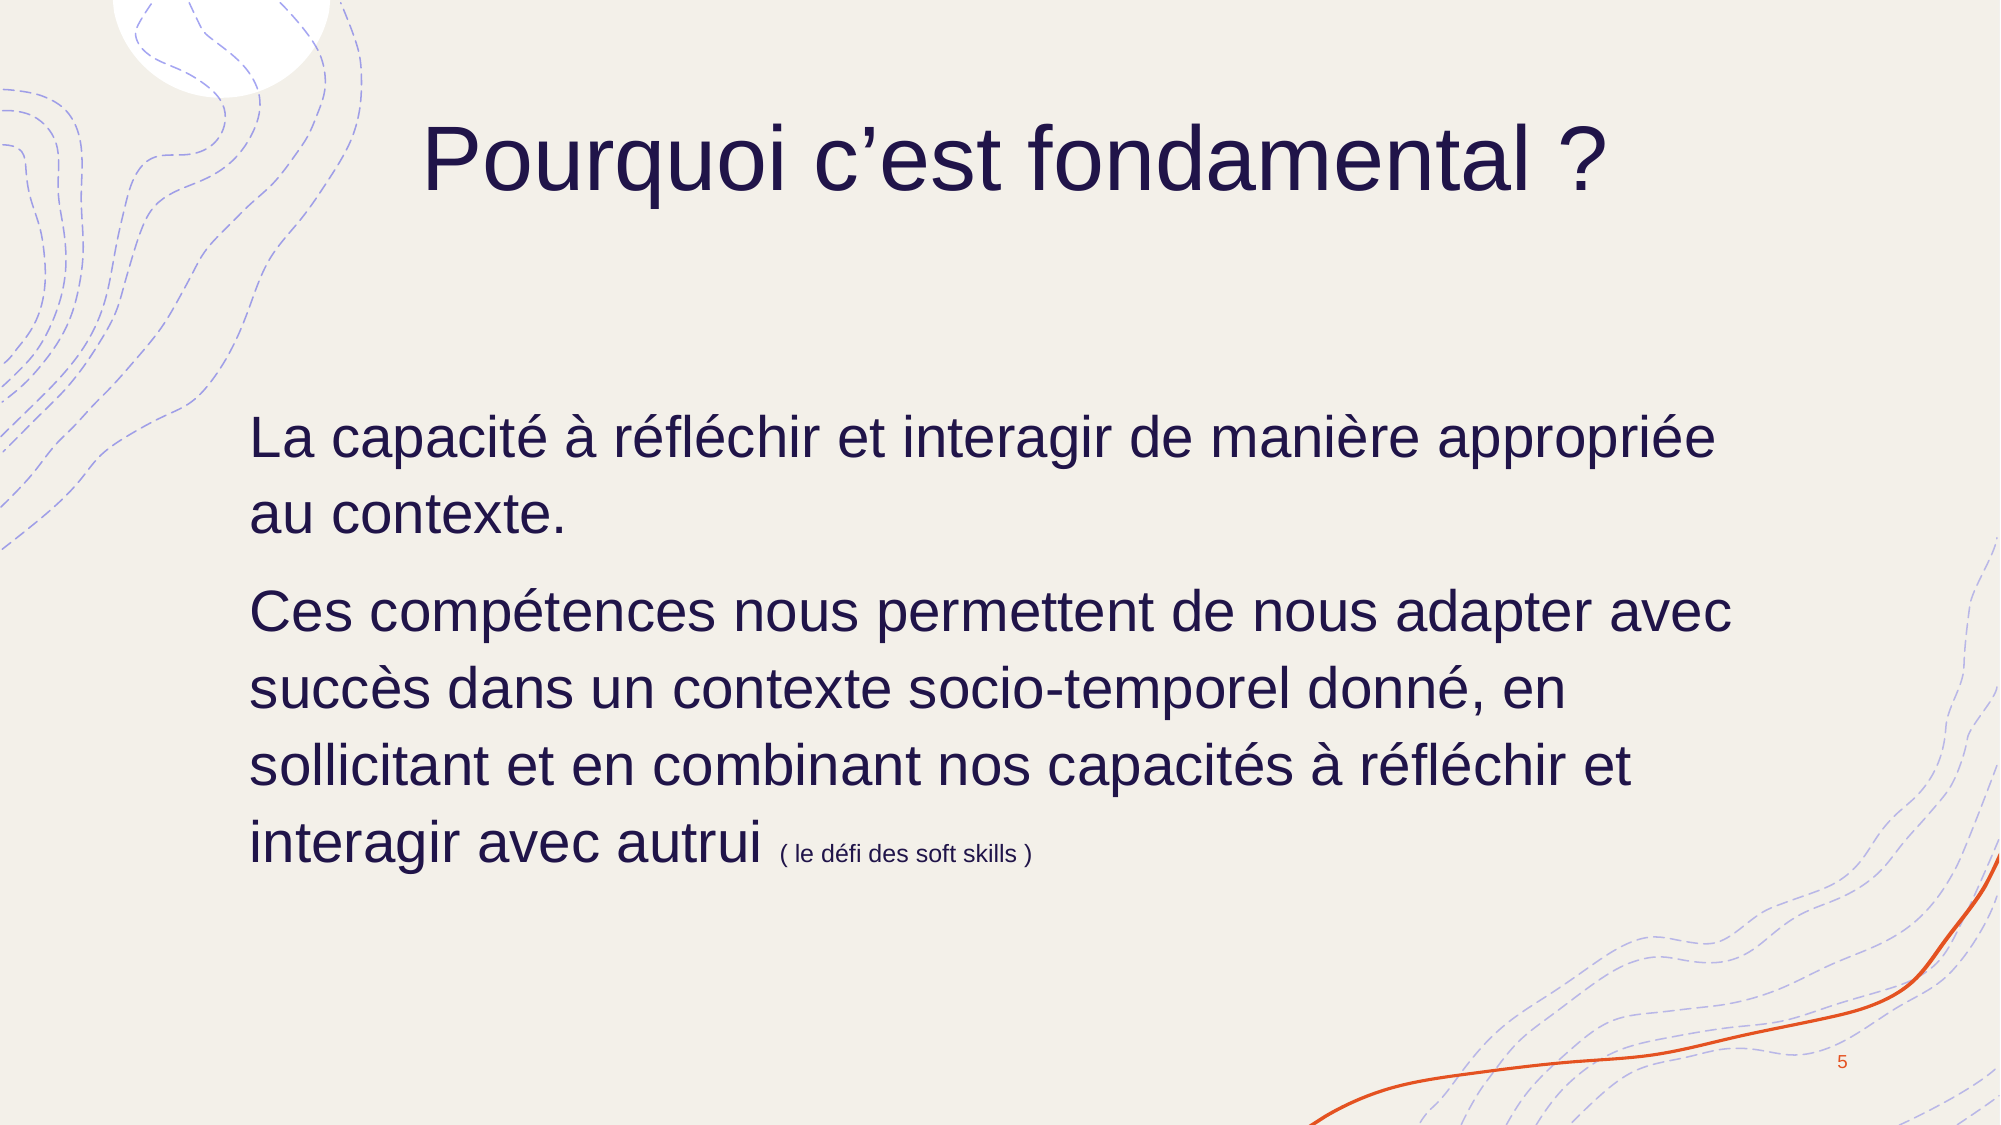

# Pourquoi c’est fondamental ?
La capacité à réfléchir et interagir de manière appropriée au contexte.
Ces compétences nous permettent de nous adapter avec succès dans un contexte socio-temporel donné, en sollicitant et en combinant nos capacités à réfléchir et interagir avec autrui ( le défi des soft skills )
5